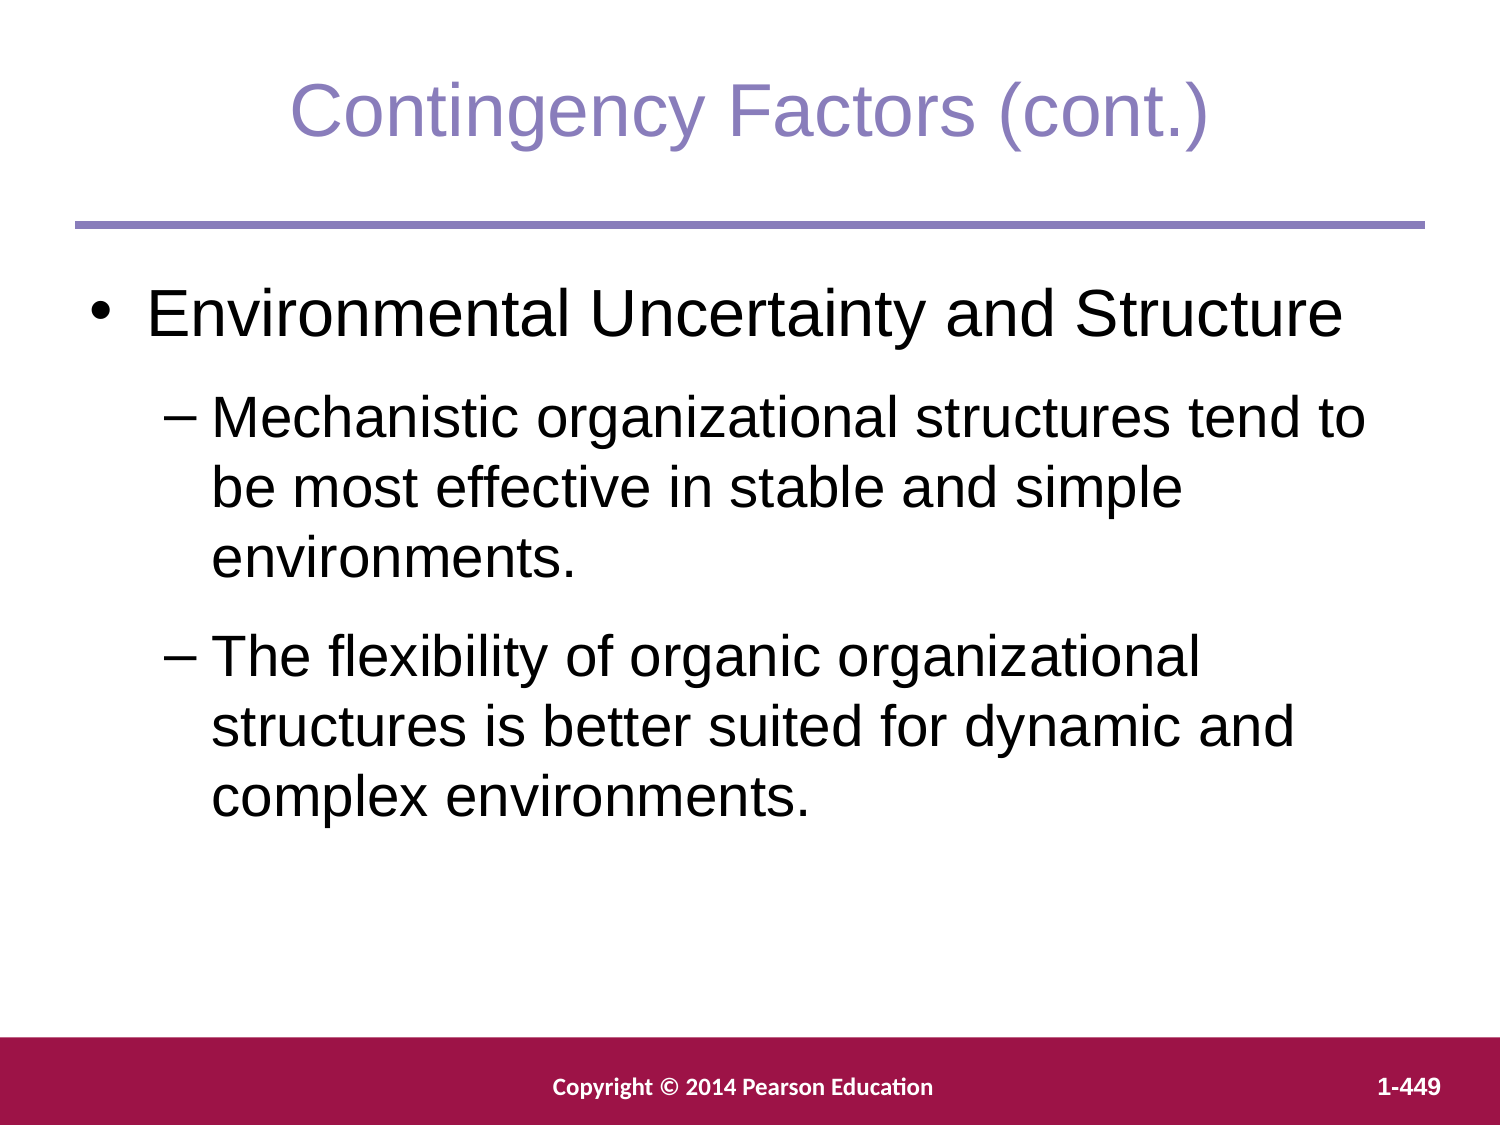

Contingency Factors (cont.)
Environmental Uncertainty and Structure
Mechanistic organizational structures tend to be most effective in stable and simple environments.
The flexibility of organic organizational structures is better suited for dynamic and complex environments.